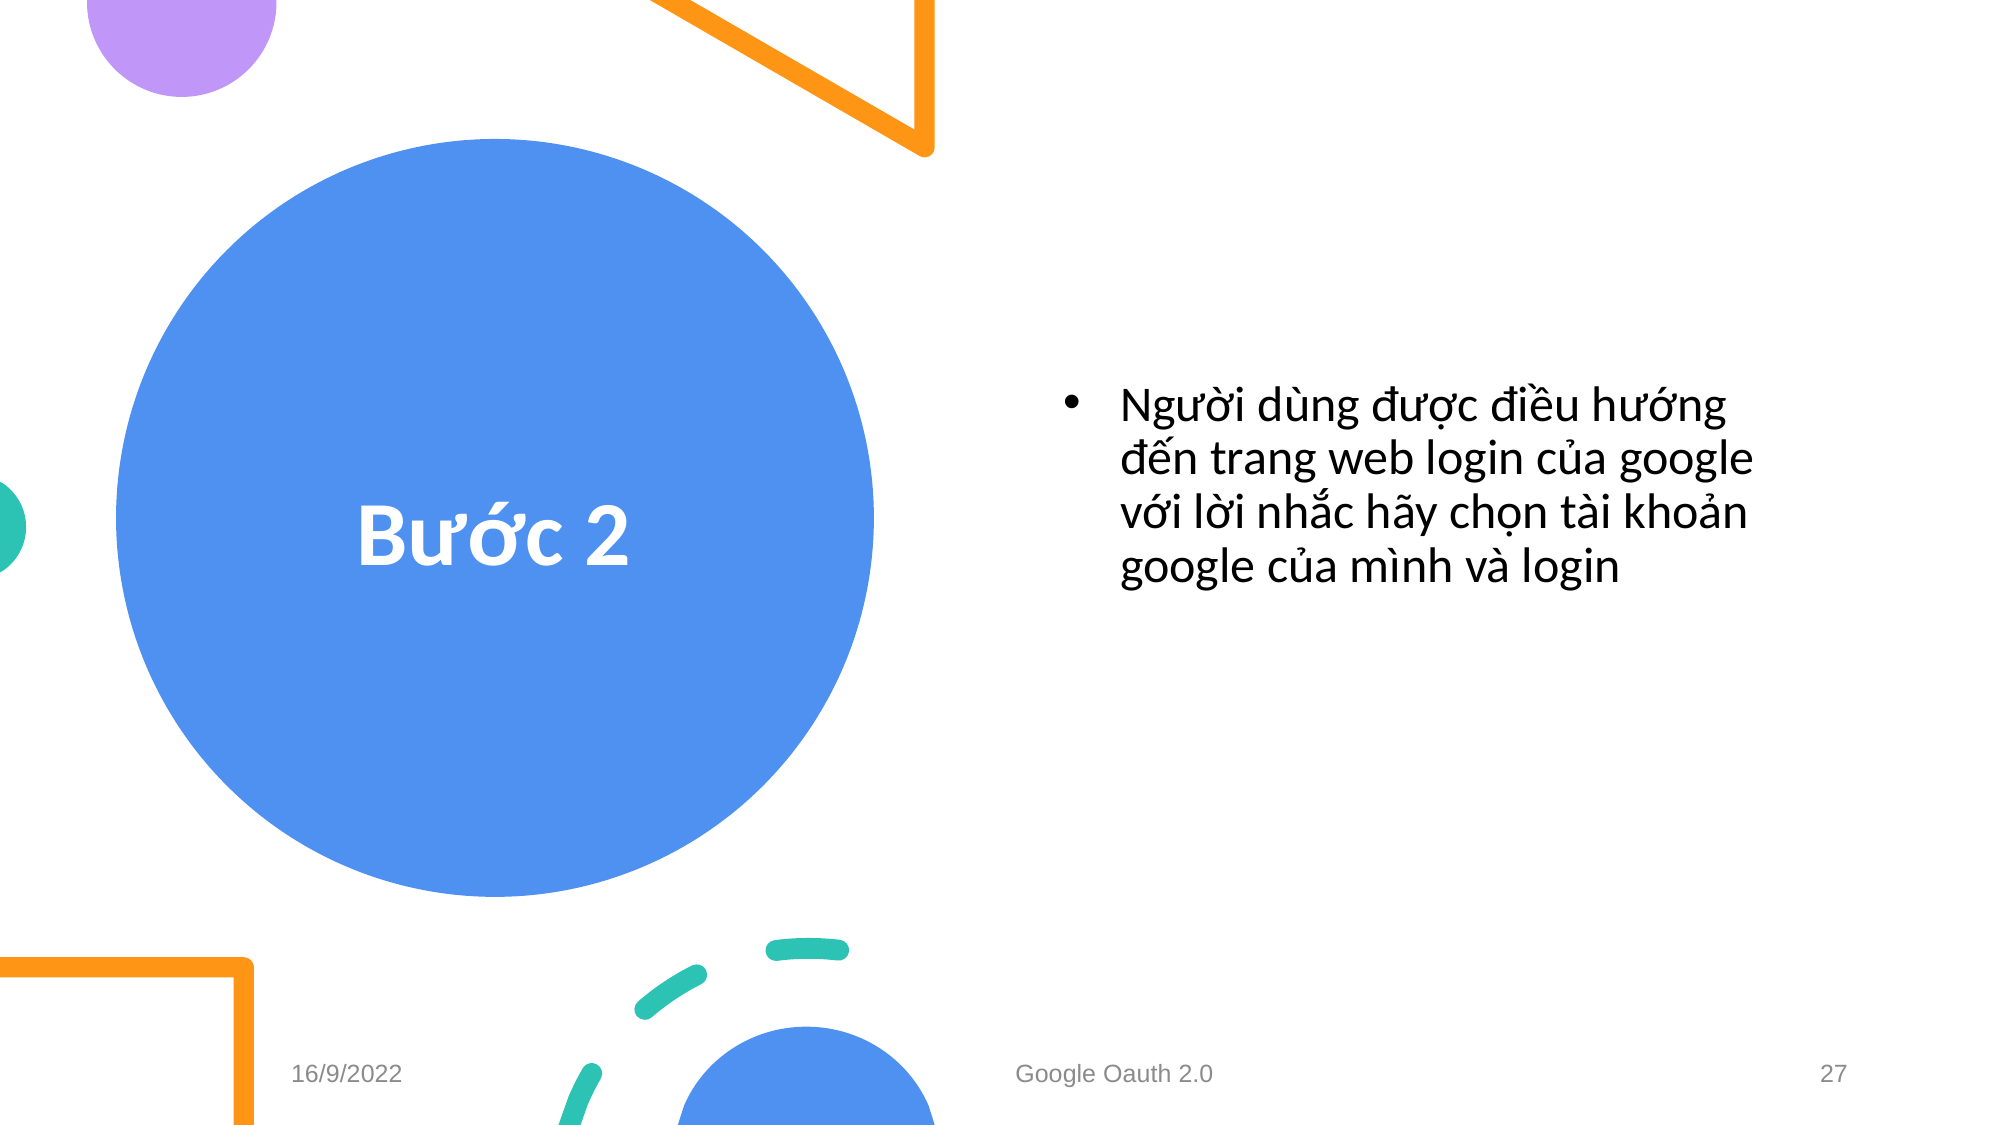

# Bước 2
Người dùng được điều hướng đến trang web login của google với lời nhắc hãy chọn tài khoản google của mình và login
16/9/2022
Google Oauth 2.0
27